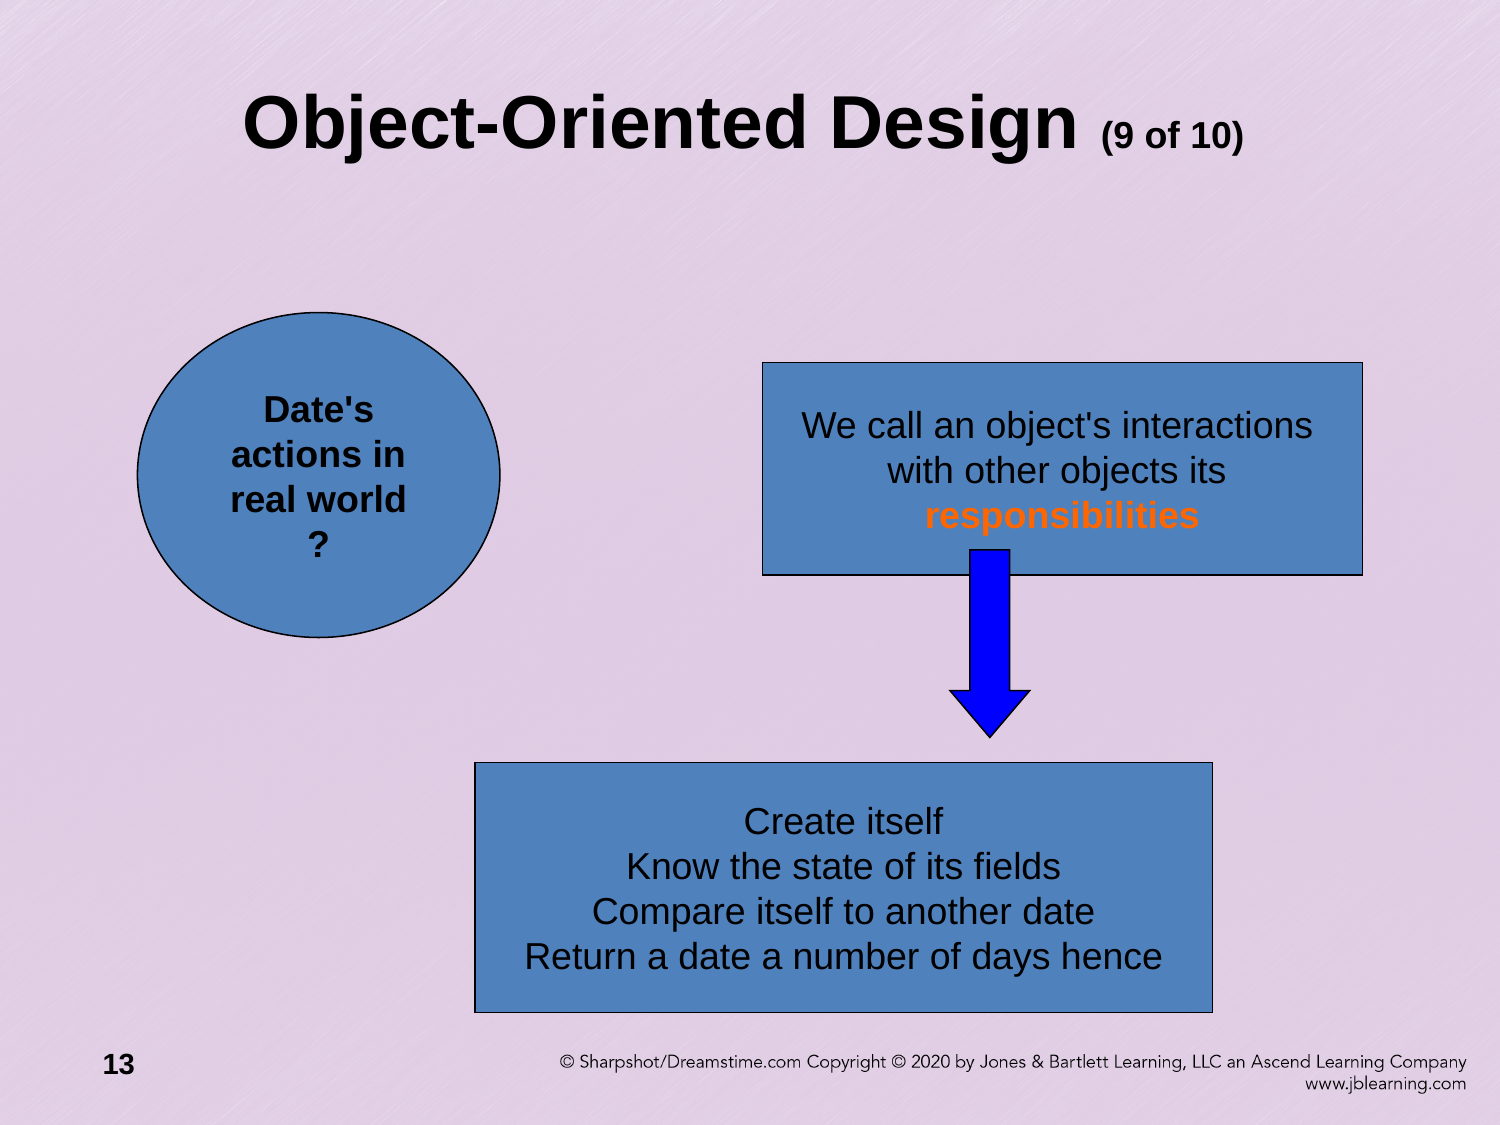

# Object-Oriented Design (9 of 10)
Date's
actions in
real world
?
We call an object's interactions
with other objects its
responsibilities

Create itself
Know the state of its fields
Compare itself to another date
Return a date a number of days hence
13